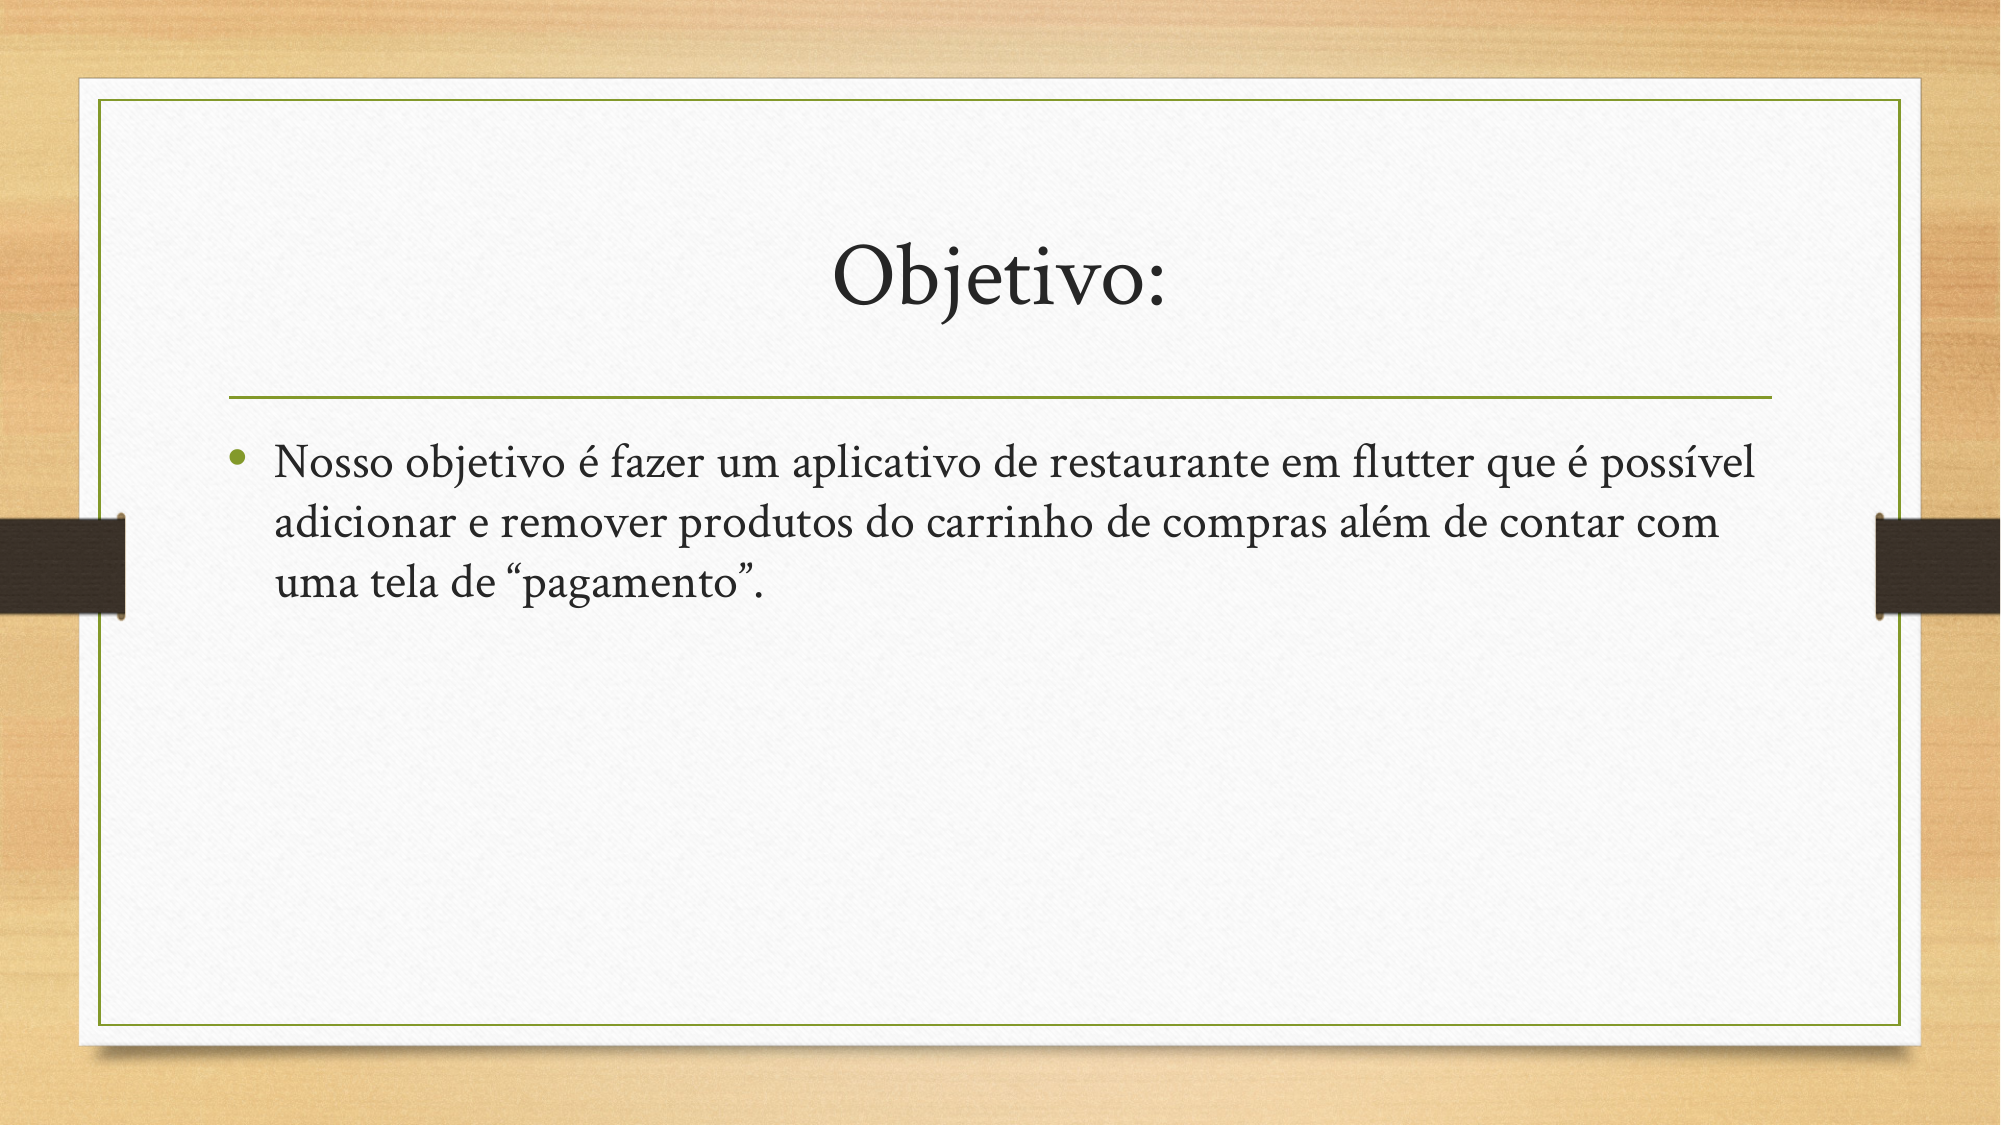

# Objetivo:
Nosso objetivo é fazer um aplicativo de restaurante em flutter que é possível adicionar e remover produtos do carrinho de compras além de contar com uma tela de “pagamento”.